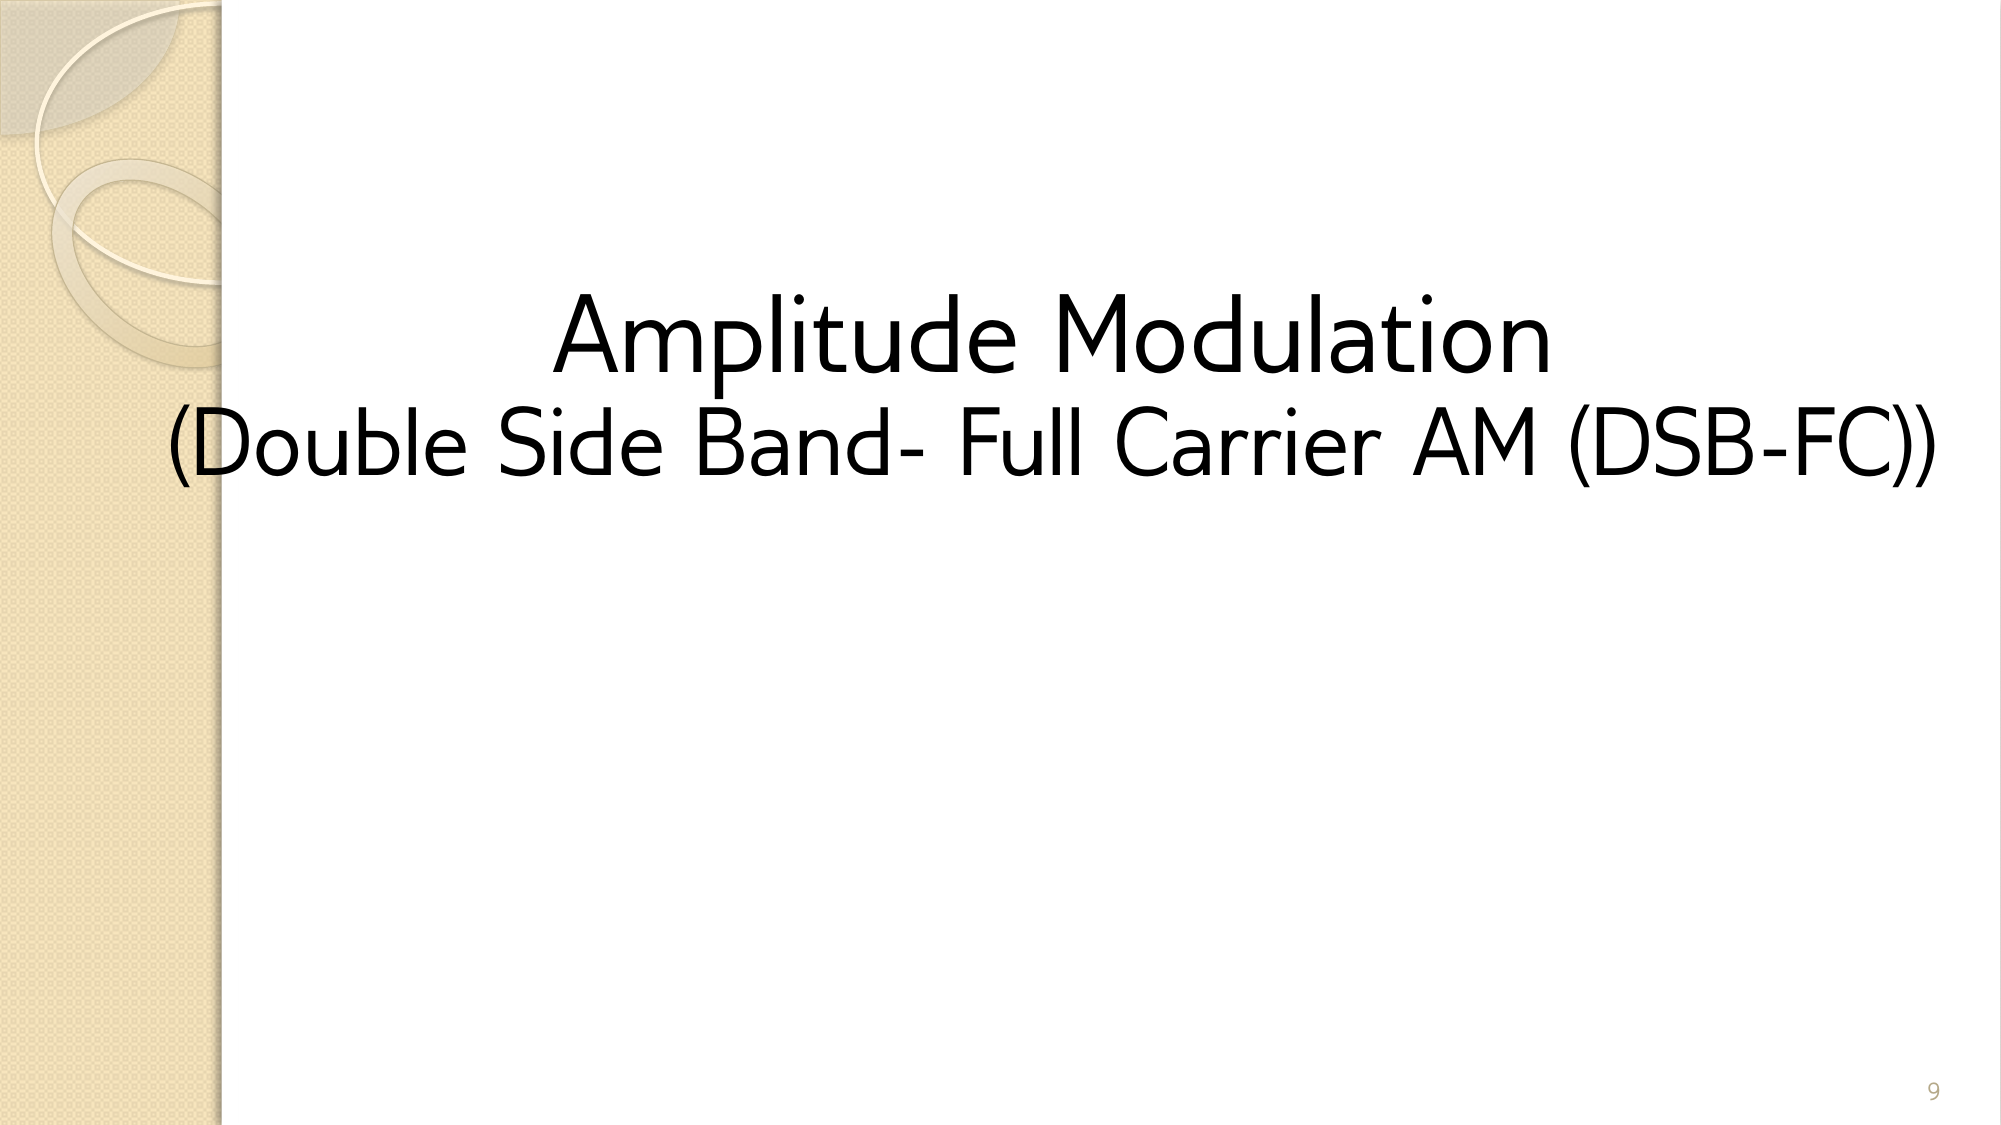

Amplitude Modulation
(Double Side Band- Full Carrier AM (DSB-FC))
9